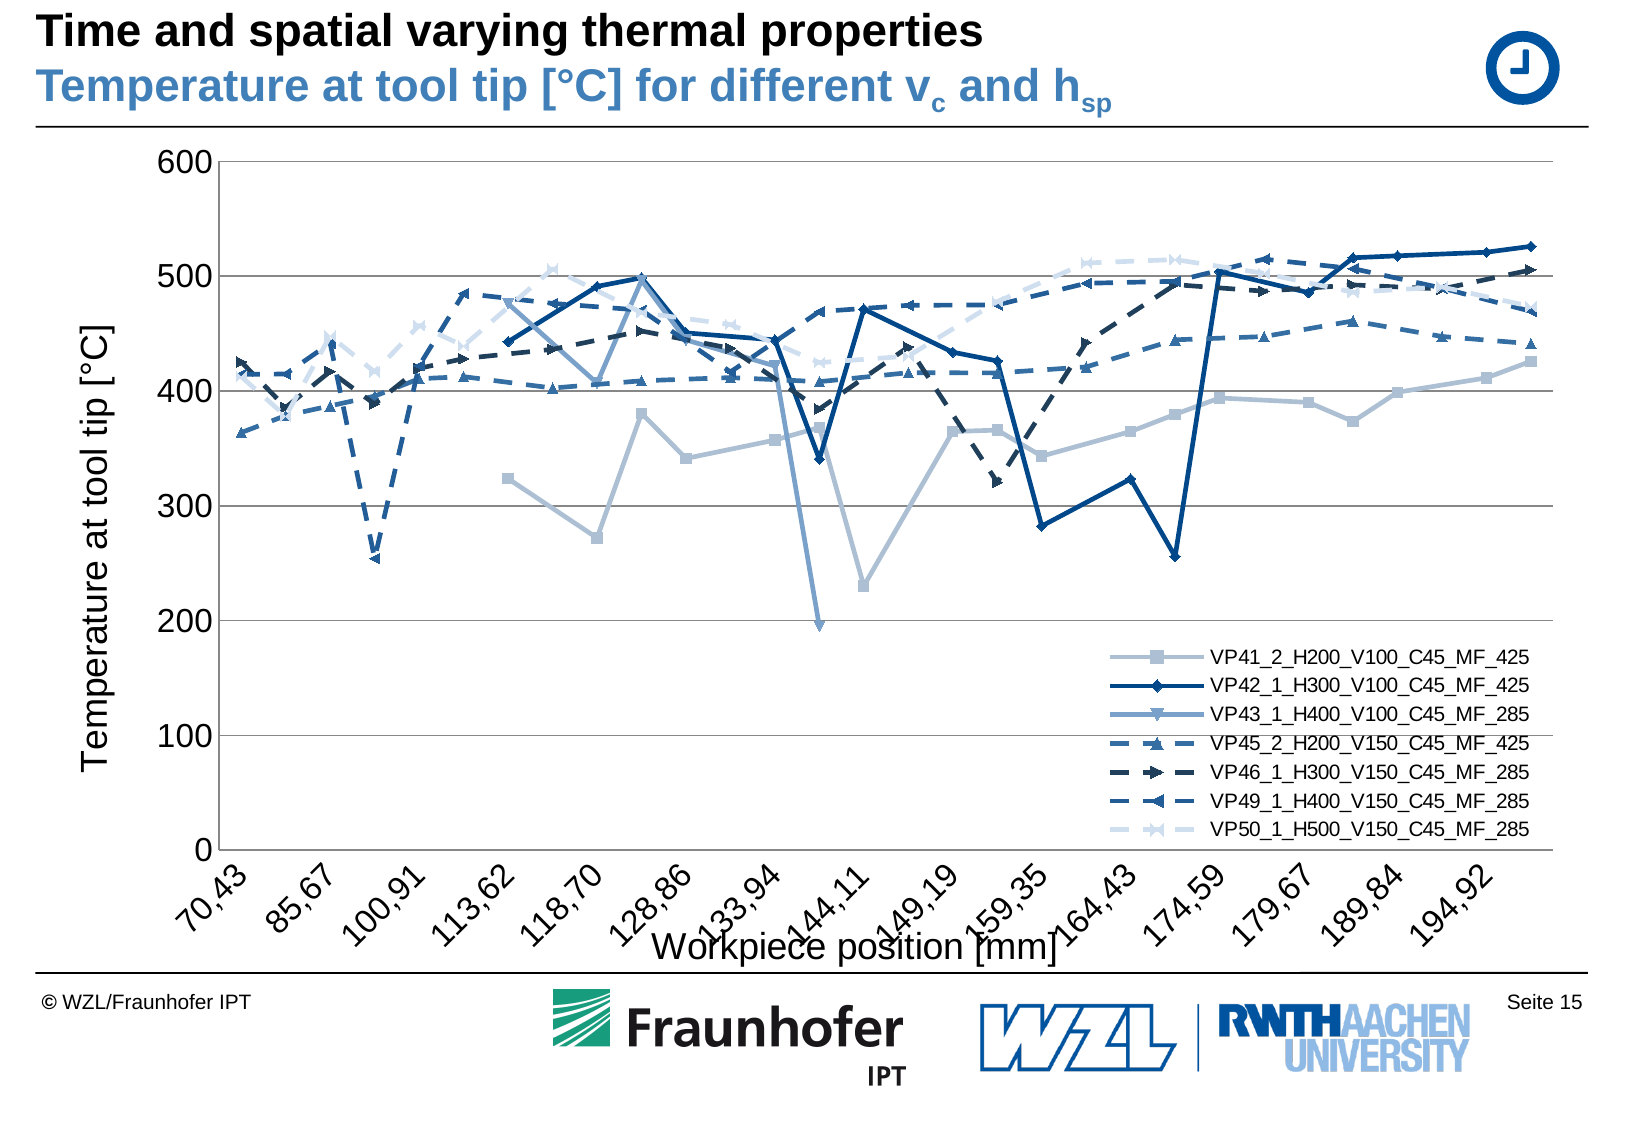

# Time and spatial varying thermal properties Temperature at tool tip [°C] for different vc and hsp

### Chart

| Category | VP41_2_H200_V100_C45_MF_425 | VP42_1_H300_V100_C45_MF_425 | VP43_1_H400_V100_C45_MF_285 | VP45_2_H200_V150_C45_MF_425 | VP46_1_H300_V150_C45_MF_285 | VP49_1_H400_V150_C45_MF_285 | VP50_1_H500_V150_C45_MF_285 |
|---|---|---|---|---|---|---|---|
| 70,43 | None | None | None | 363.7171478271479 | 425.303131103516 | 414.402557373047 | 412.4521484374999 |
| 78,05 | None | None | None | 378.522689819336 | 385.696655273438 | 414.7684402465819 | 377.9897079467769 |
| 85,67 | None | None | None | 387.007400512695 | 416.9807586669919 | 441.6355514526369 | 447.9103393554689 |
| 93,29 | None | None | None | 395.5219039916989 | 388.61937713623 | 253.98392868042 | 416.519401550293 |
| 100,91 | None | None | None | 410.6585617065431 | 419.681579589844 | 421.9091796874999 | 457.24658203125 |
| 108,54 | None | None | None | 412.456123352051 | 428.167915344238 | 485.02912902832 | 439.400177001953 |
| 113,62 | 323.520568847656 | 442.9069900512699 | 475.9791946411129 | None | None | None | None |
| 116,16 | None | None | None | 402.554466247559 | 436.2967224121089 | 476.329940795898 | 506.399909973145 |
| 118,70 | 271.916233062744 | 491.0973739624019 | 406.8633956909181 | None | None | None | None |
| 123,78 | 380.5433578491209 | 498.627876281738 | 496.2302780151369 | 408.874084472656 | 452.237518310547 | 470.32186126709 | 468.21509552002 |
| 128,86 | 341.2377319335939 | 450.601760864258 | 444.492027282715 | None | None | None | None |
| 131,40 | None | None | None | 411.629287719727 | 437.166694641113 | 416.562042236328 | 457.89476776123 |
| 133,94 | 357.2231979370119 | 444.4791030883789 | 421.769569396973 | None | None | None | None |
| 139,02 | 368.27880859375 | 340.640060424805 | 195.059532165527 | 408.081527709961 | 384.240440368652 | 469.142311096191 | 424.700462341309 |
| 144,11 | 230.130863189697 | 471.270332336426 | None | None | None | None | None |
| 146,65 | None | None | None | 415.889472961426 | 438.4320602416989 | 474.605499267578 | 430.35319519043 |
| 149,19 | 364.68318939209 | 433.759834289551 | None | None | None | None | None |
| 154,27 | 365.880462646484 | 426.15064239502 | None | 415.7032699584959 | 320.4098739624019 | 474.964904785156 | 477.812210083008 |
| 159,35 | 343.245246887207 | 282.321357727051 | None | None | None | None | None |
| 161,89 | None | None | None | 420.947959899902 | 442.159370422363 | 493.817573547363 | 511.496604919434 |
| 164,43 | 364.660652160645 | 323.350894927979 | None | None | None | None | None |
| 169,51 | 379.602394104004 | 255.7745742797849 | None | 444.601600646973 | 492.663932800293 | 495.579040527344 | 514.470893859863 |
| 174,59 | 393.92414855957 | 504.046287536621 | None | None | None | None | None |
| 177,13 | None | None | None | 447.396858215332 | 486.968421936035 | 514.8465423583981 | 502.444190979004 |
| 179,67 | 390.04370880127 | 485.6611480712889 | None | None | None | None | None |
| 184,76 | 373.4229965209959 | 516.033172607422 | None | 461.016227722168 | 492.385925292969 | 506.651054382324 | 486.022827148438 |
| 189,84 | 398.9010696411129 | 517.7154388427731 | None | None | None | None | None |
| 192,38 | None | None | None | 447.4671478271479 | 488.9217758178709 | 489.686454772949 | 490.5698394775389 |
| 194,92 | 411.4205932617189 | 520.873321533203 | None | None | None | None | None |
| 200,00 | 425.853050231934 | 525.986358642578 | None | 441.221908569336 | 505.506813049316 | 469.347480773926 | 473.5951385498049 |